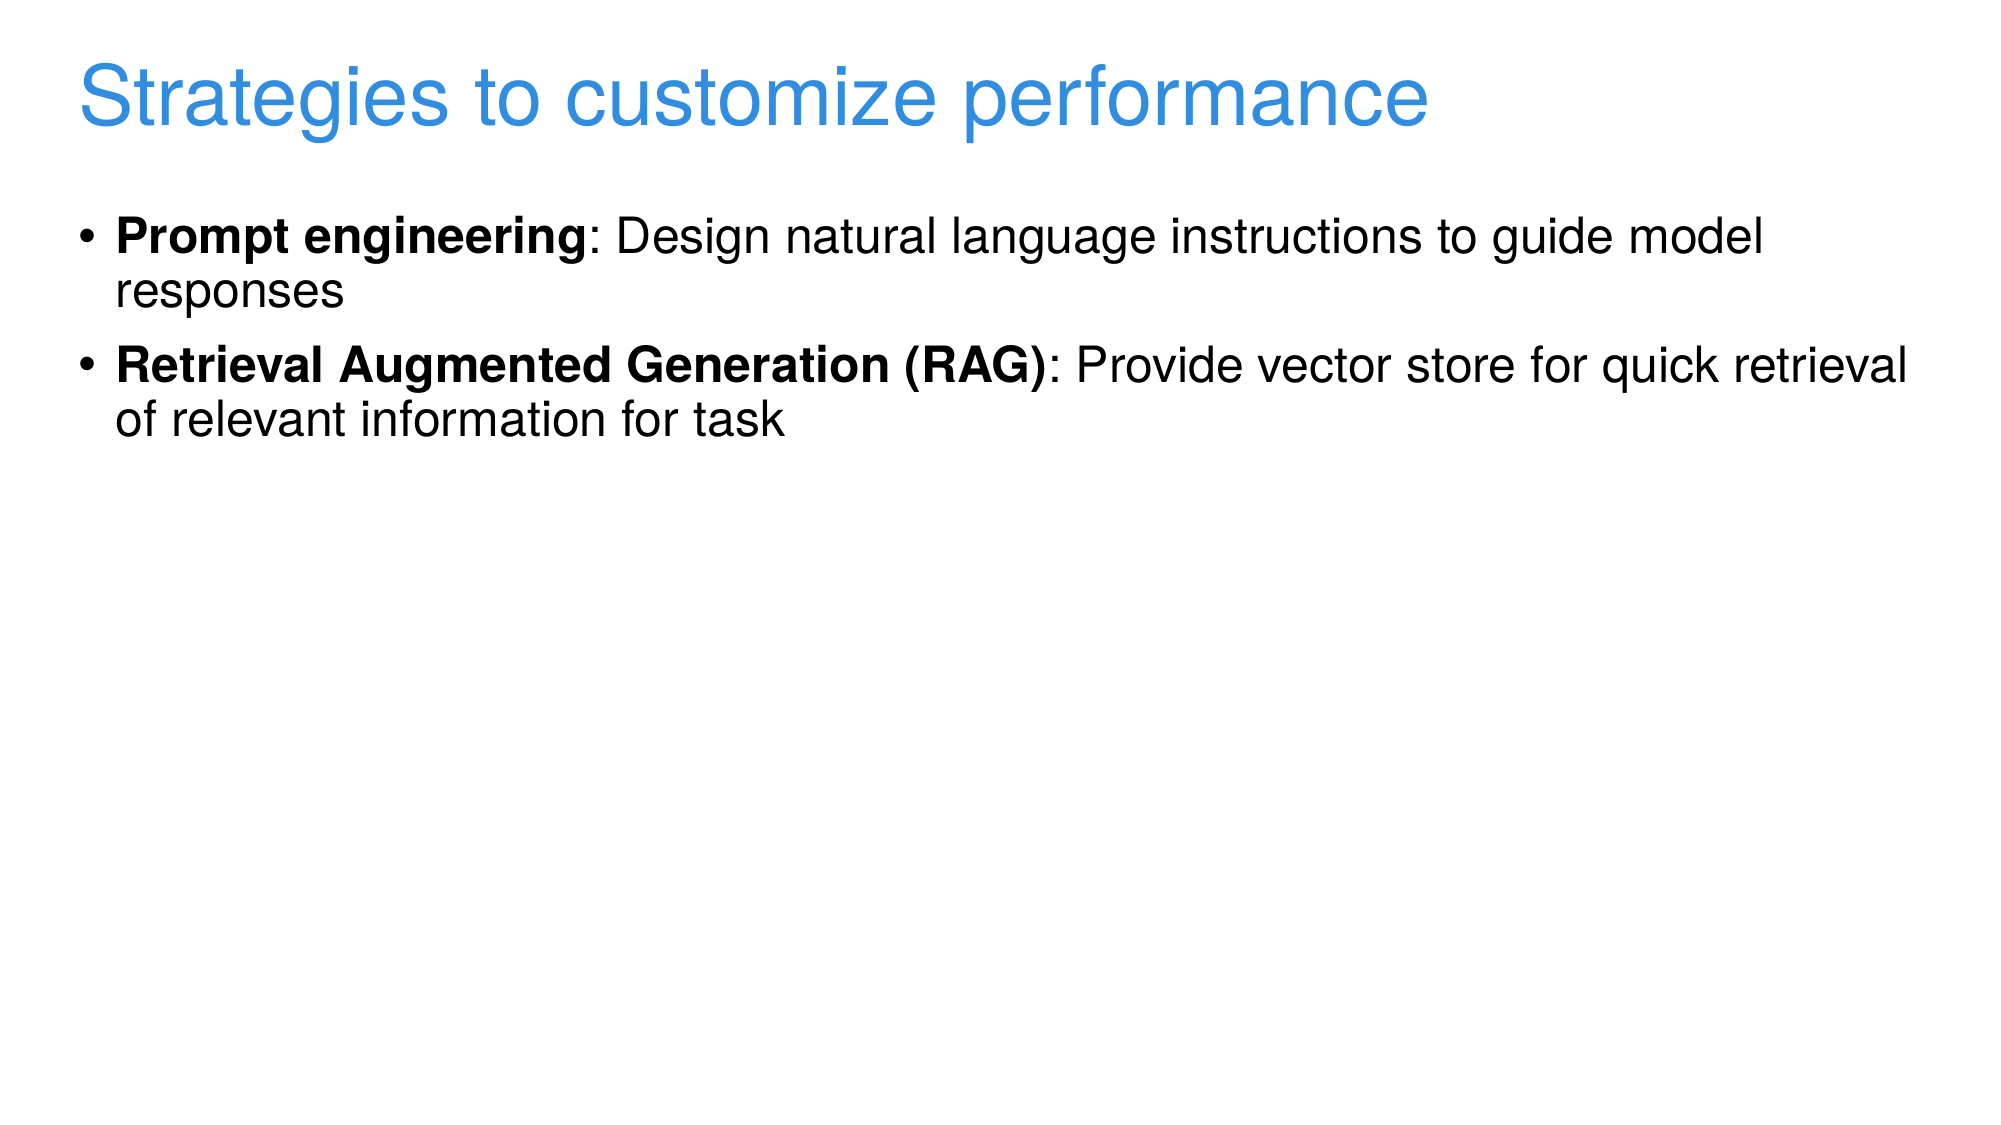

# Strategies to customize performance
Prompt engineering: Design natural language instructions to guide model responses
Retrieval Augmented Generation (RAG): Provide vector store for quick retrieval of relevant information for task